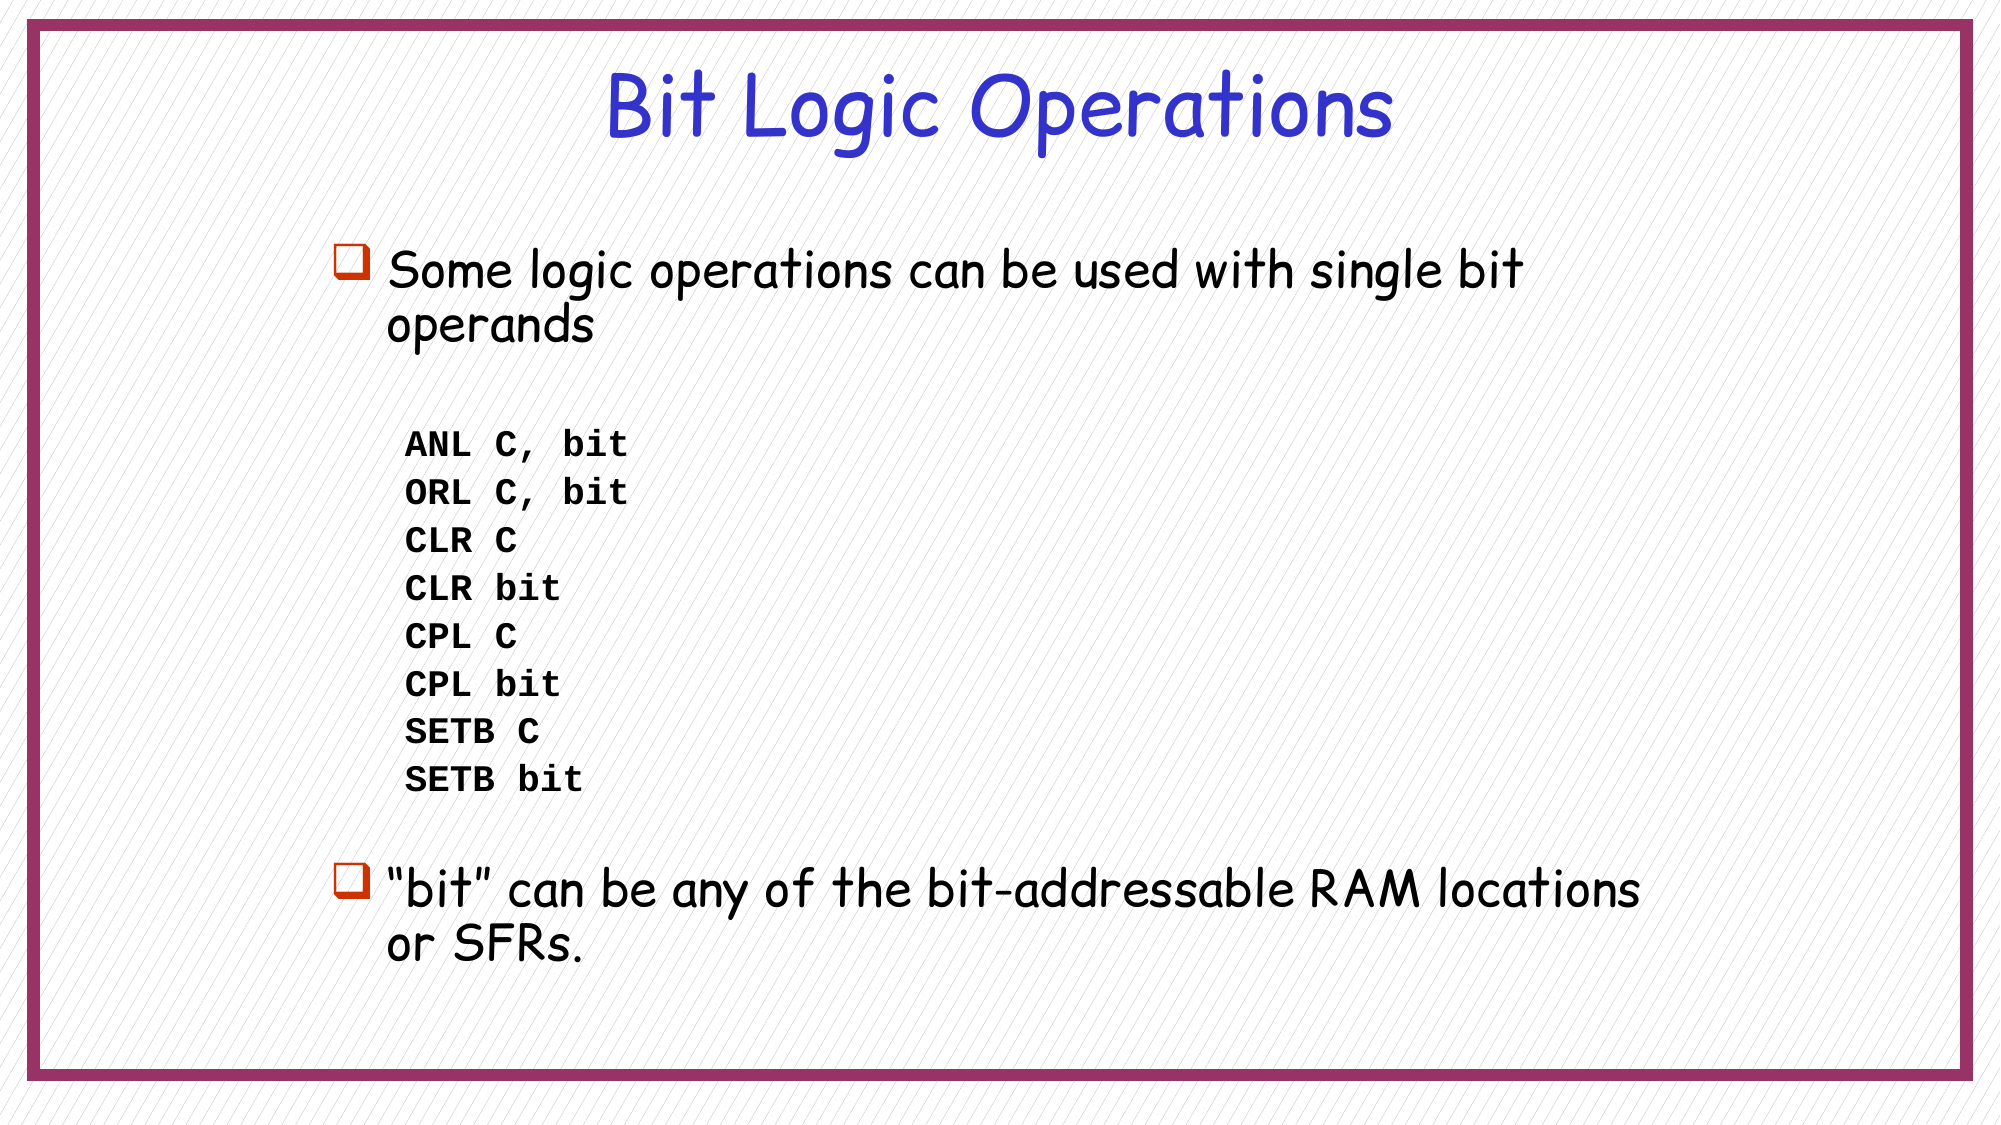

# Bit Logic Operations
Some logic operations can be used with single bit operands

ANL C, bit
ORL C, bit
CLR C
CLR bit
CPL C
CPL bit
SETB C
SETB bit

“bit” can be any of the bit-addressable RAM locations or SFRs.